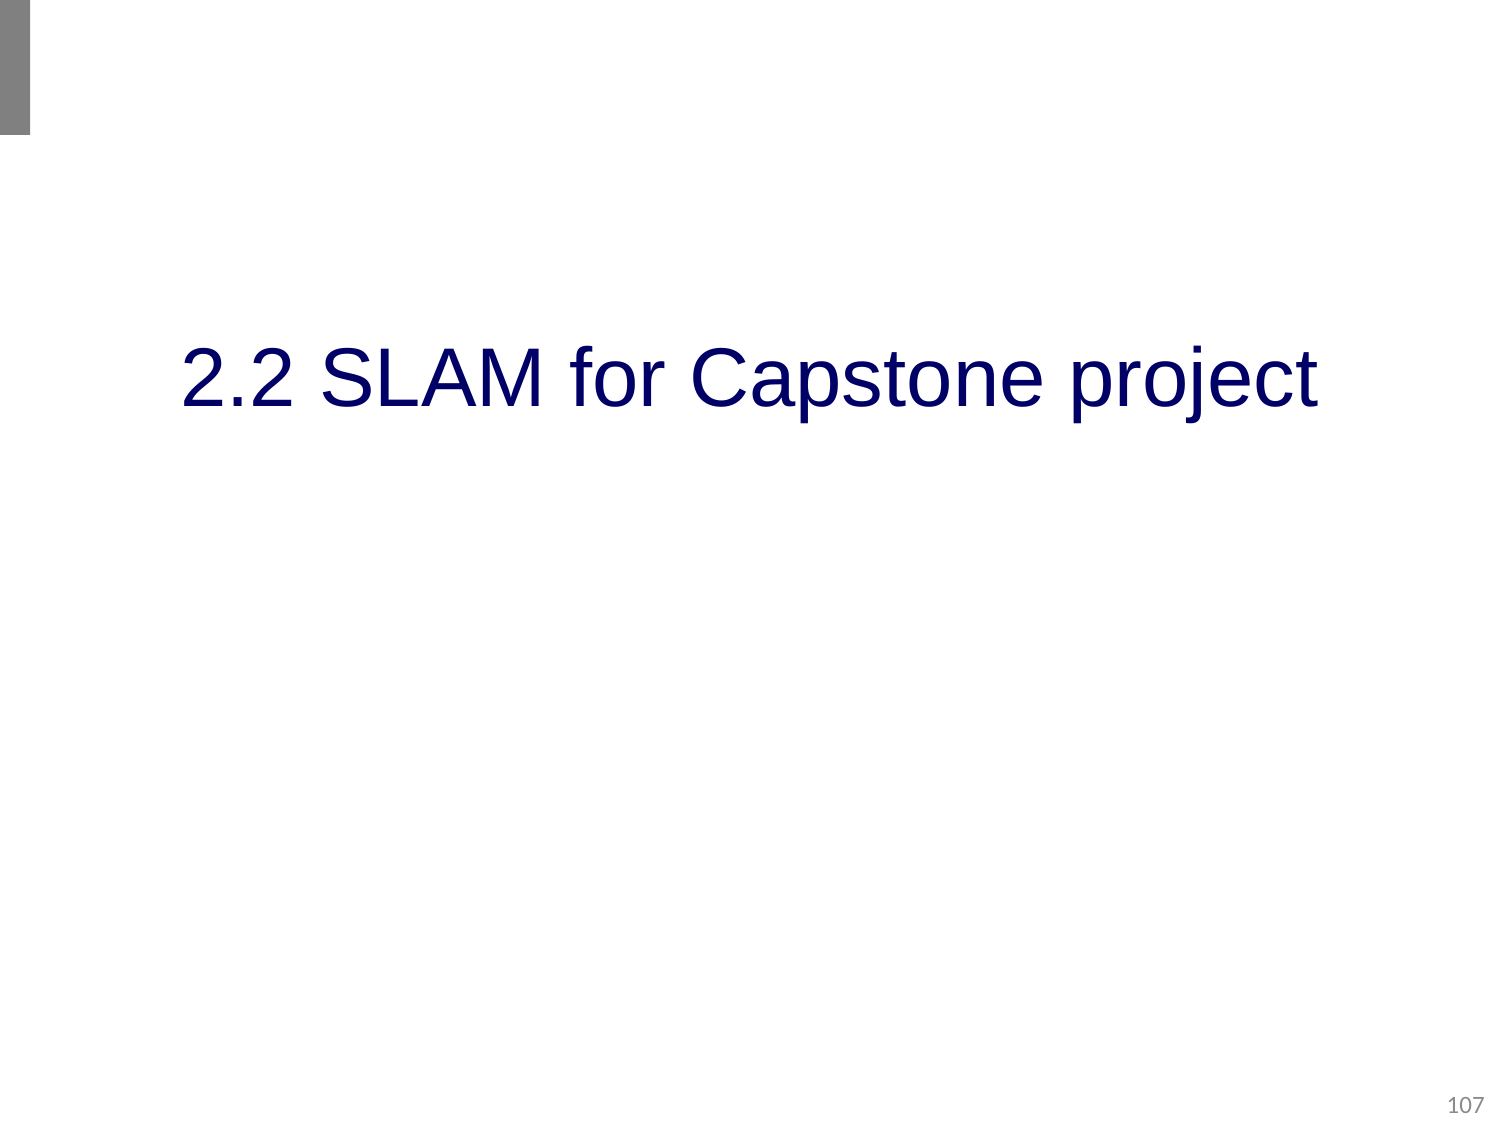

# 2.2 SLAM for Capstone project

107